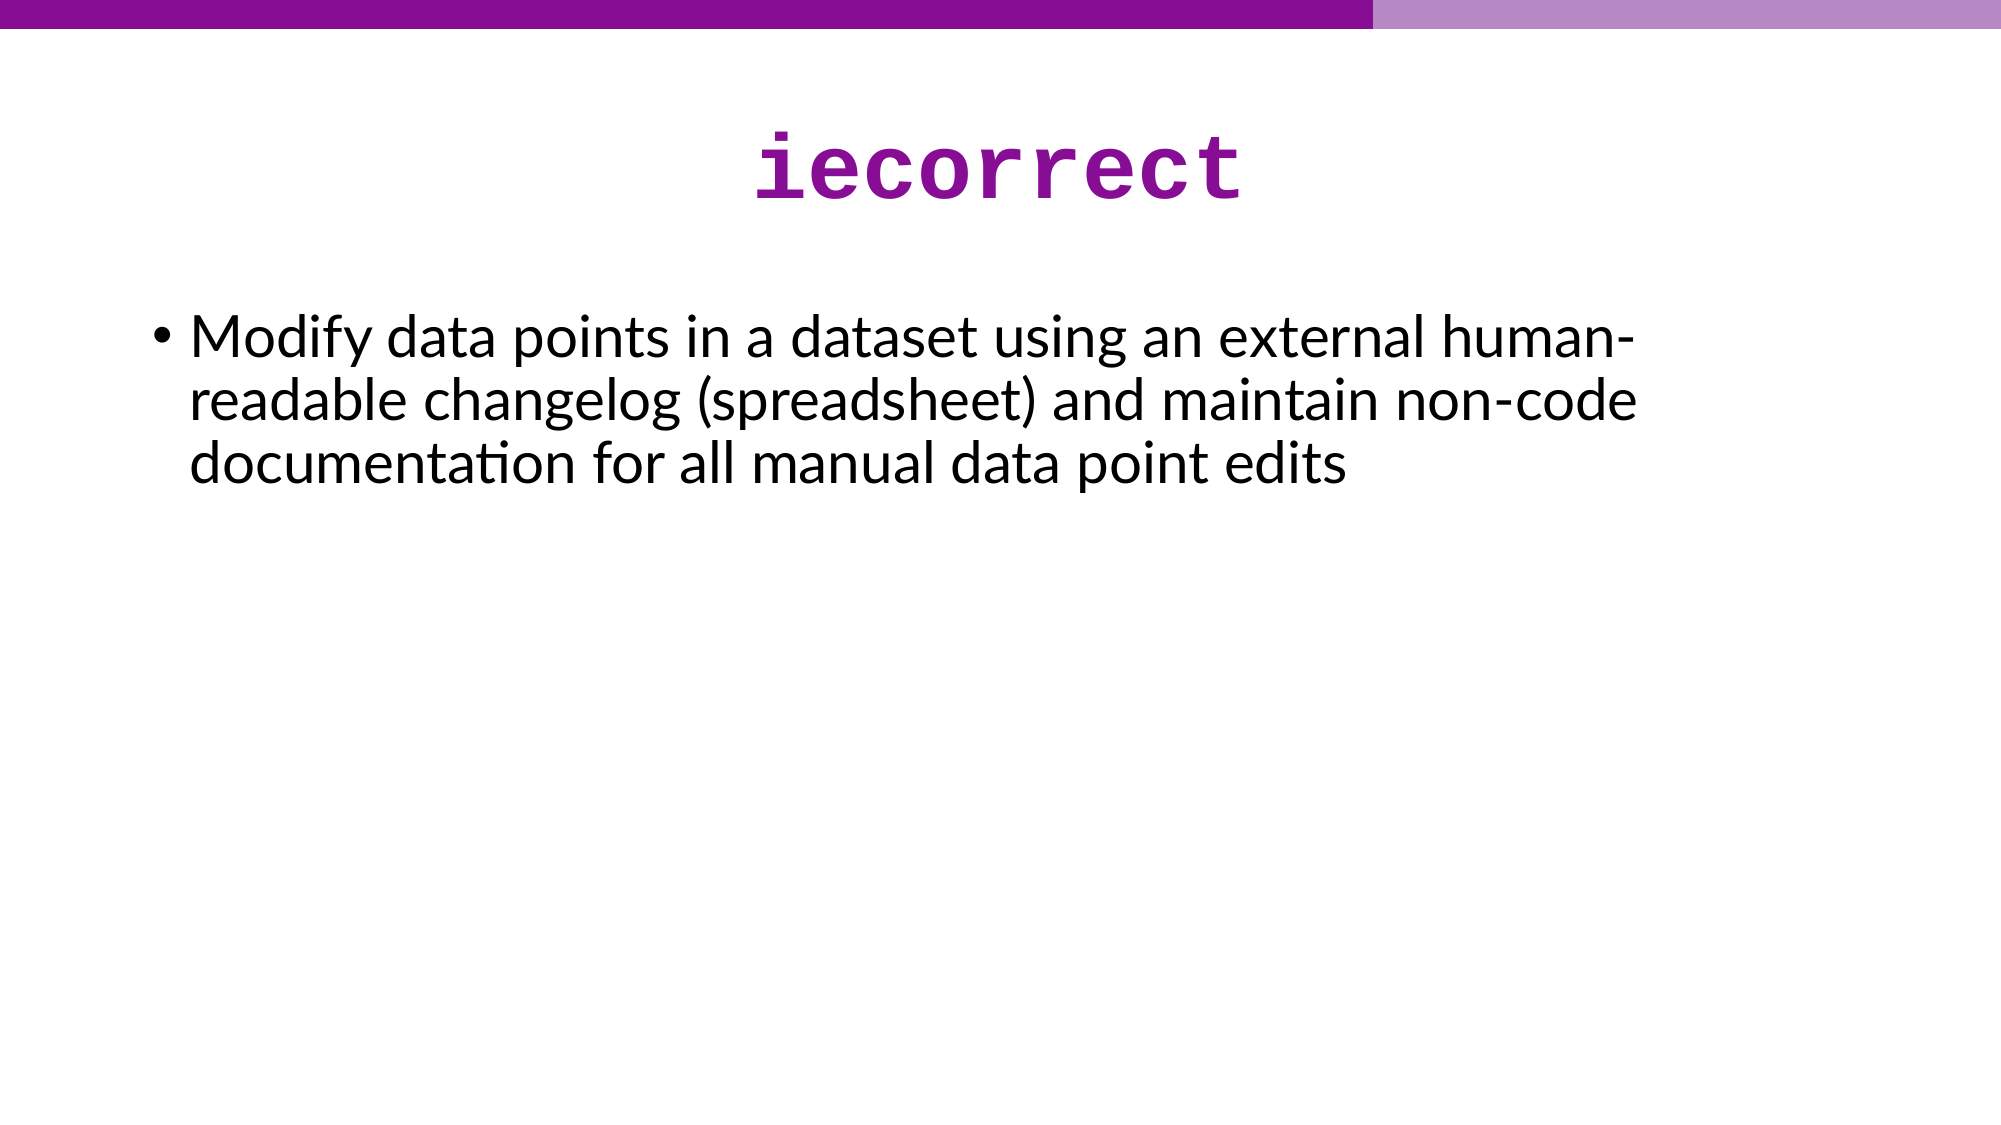

# iecorrect
Modify data points in a dataset using an external human-readable changelog (spreadsheet) and maintain non-code documentation for all manual data point edits